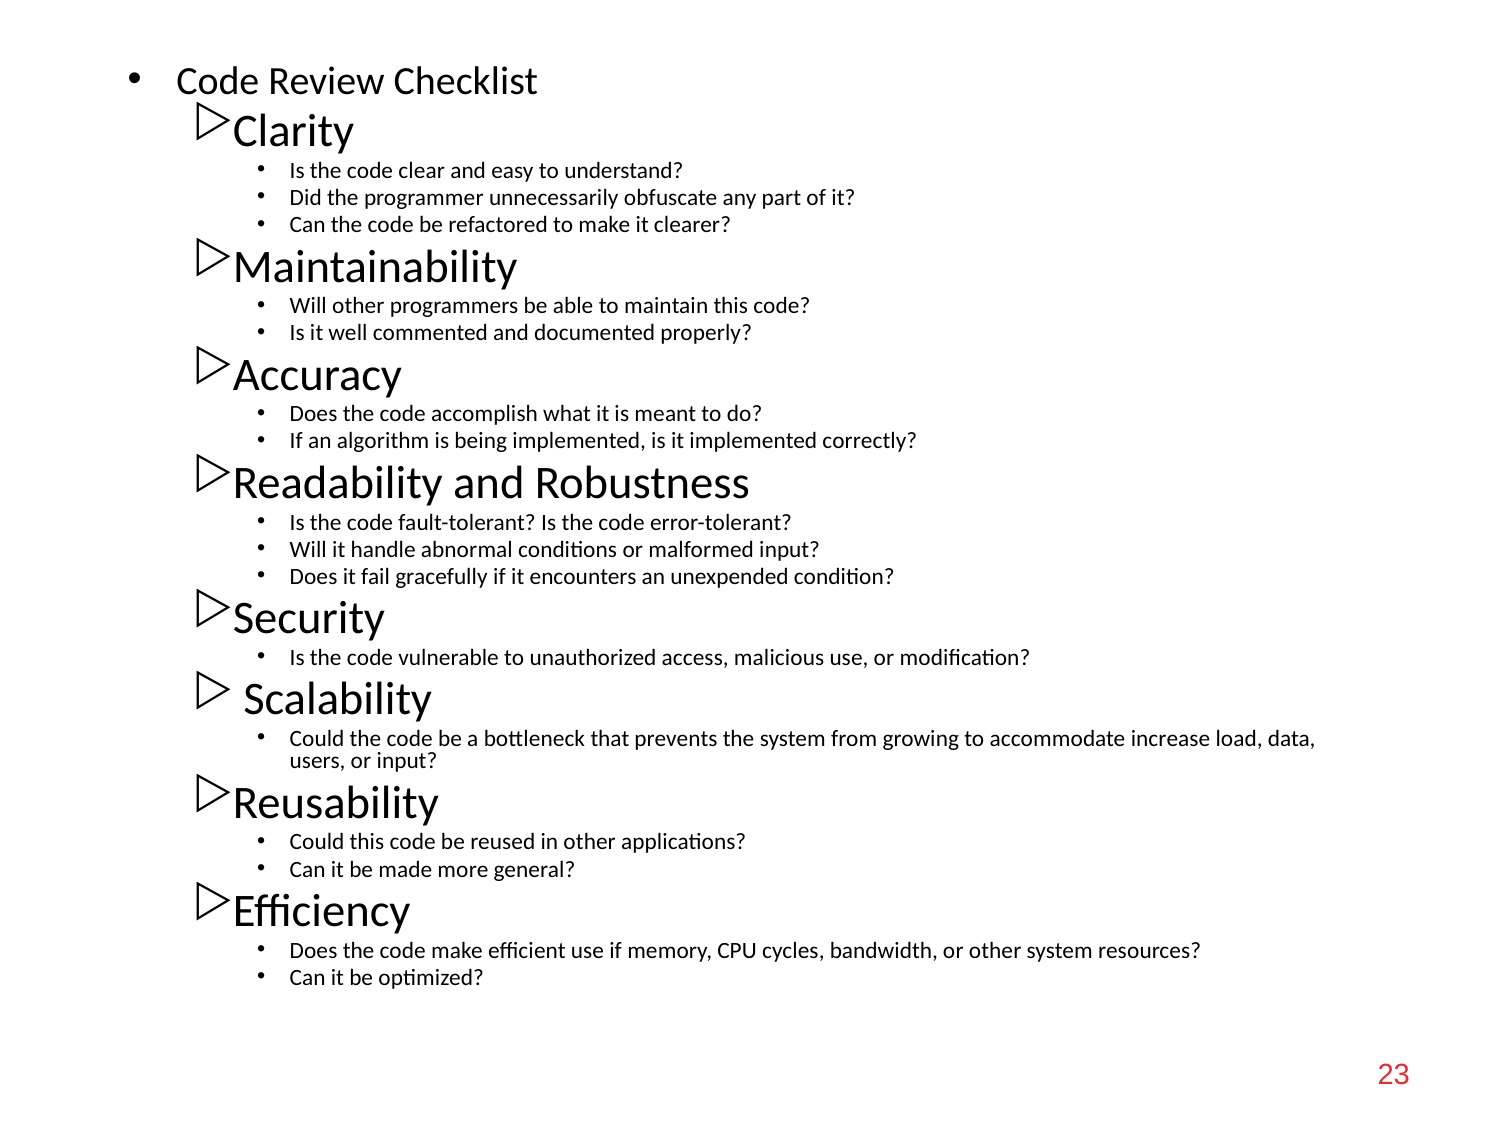

Code Review Checklist
Clarity
Is the code clear and easy to understand?
Did the programmer unnecessarily obfuscate any part of it?
Can the code be refactored to make it clearer?
Maintainability
Will other programmers be able to maintain this code?
Is it well commented and documented properly?
Accuracy
Does the code accomplish what it is meant to do?
If an algorithm is being implemented, is it implemented correctly?
Readability and Robustness
Is the code fault-tolerant? Is the code error-tolerant?
Will it handle abnormal conditions or malformed input?
Does it fail gracefully if it encounters an unexpended condition?
Security
Is the code vulnerable to unauthorized access, malicious use, or modification?
 Scalability
Could the code be a bottleneck that prevents the system from growing to accommodate increase load, data, users, or input?
Reusability
Could this code be reused in other applications?
Can it be made more general?
Efficiency
Does the code make efficient use if memory, CPU cycles, bandwidth, or other system resources?
Can it be optimized?
23